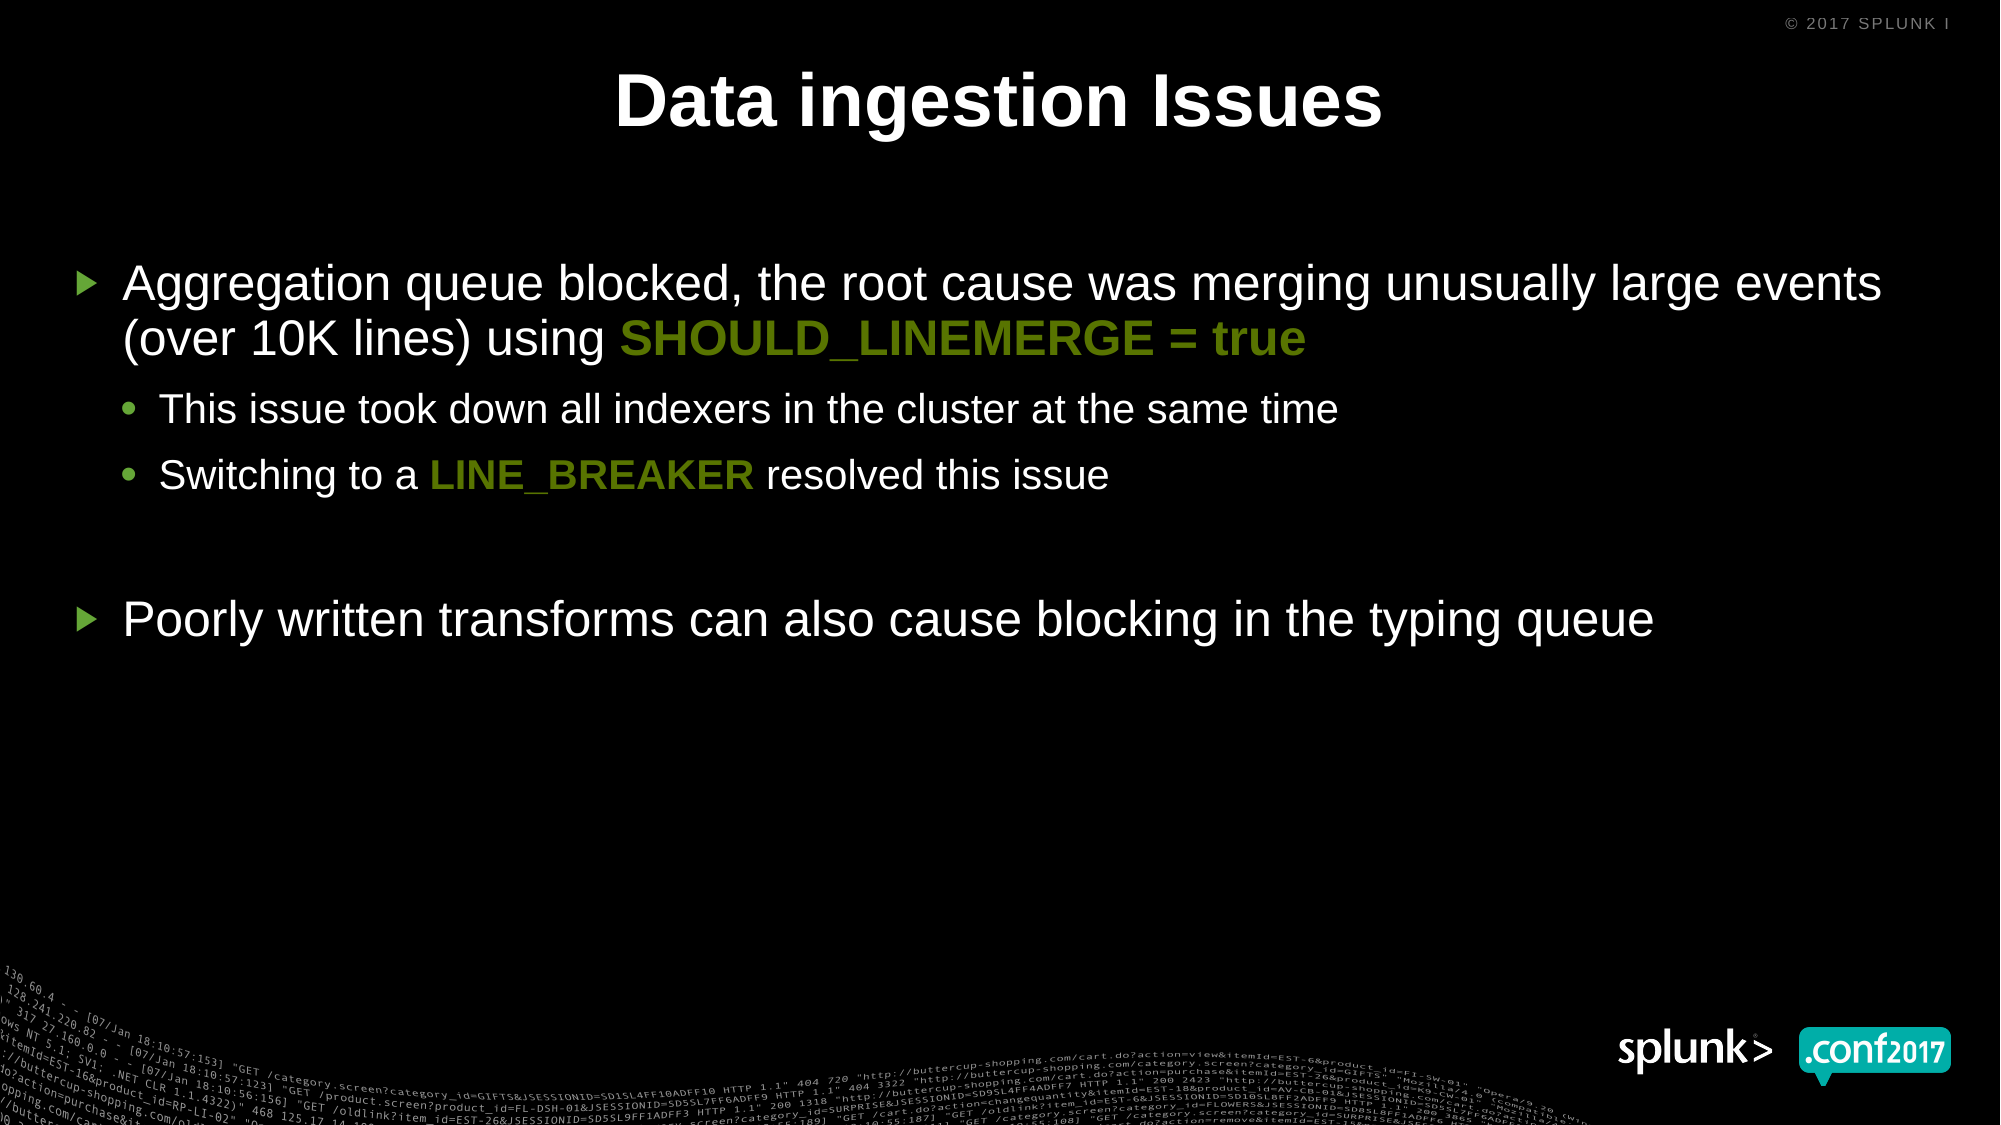

# Data ingestion Issues
Aggregation queue blocked, the root cause was merging unusually large events (over 10K lines) using SHOULD_LINEMERGE = true
This issue took down all indexers in the cluster at the same time
Switching to a LINE_BREAKER resolved this issue

Poorly written transforms can also cause blocking in the typing queue